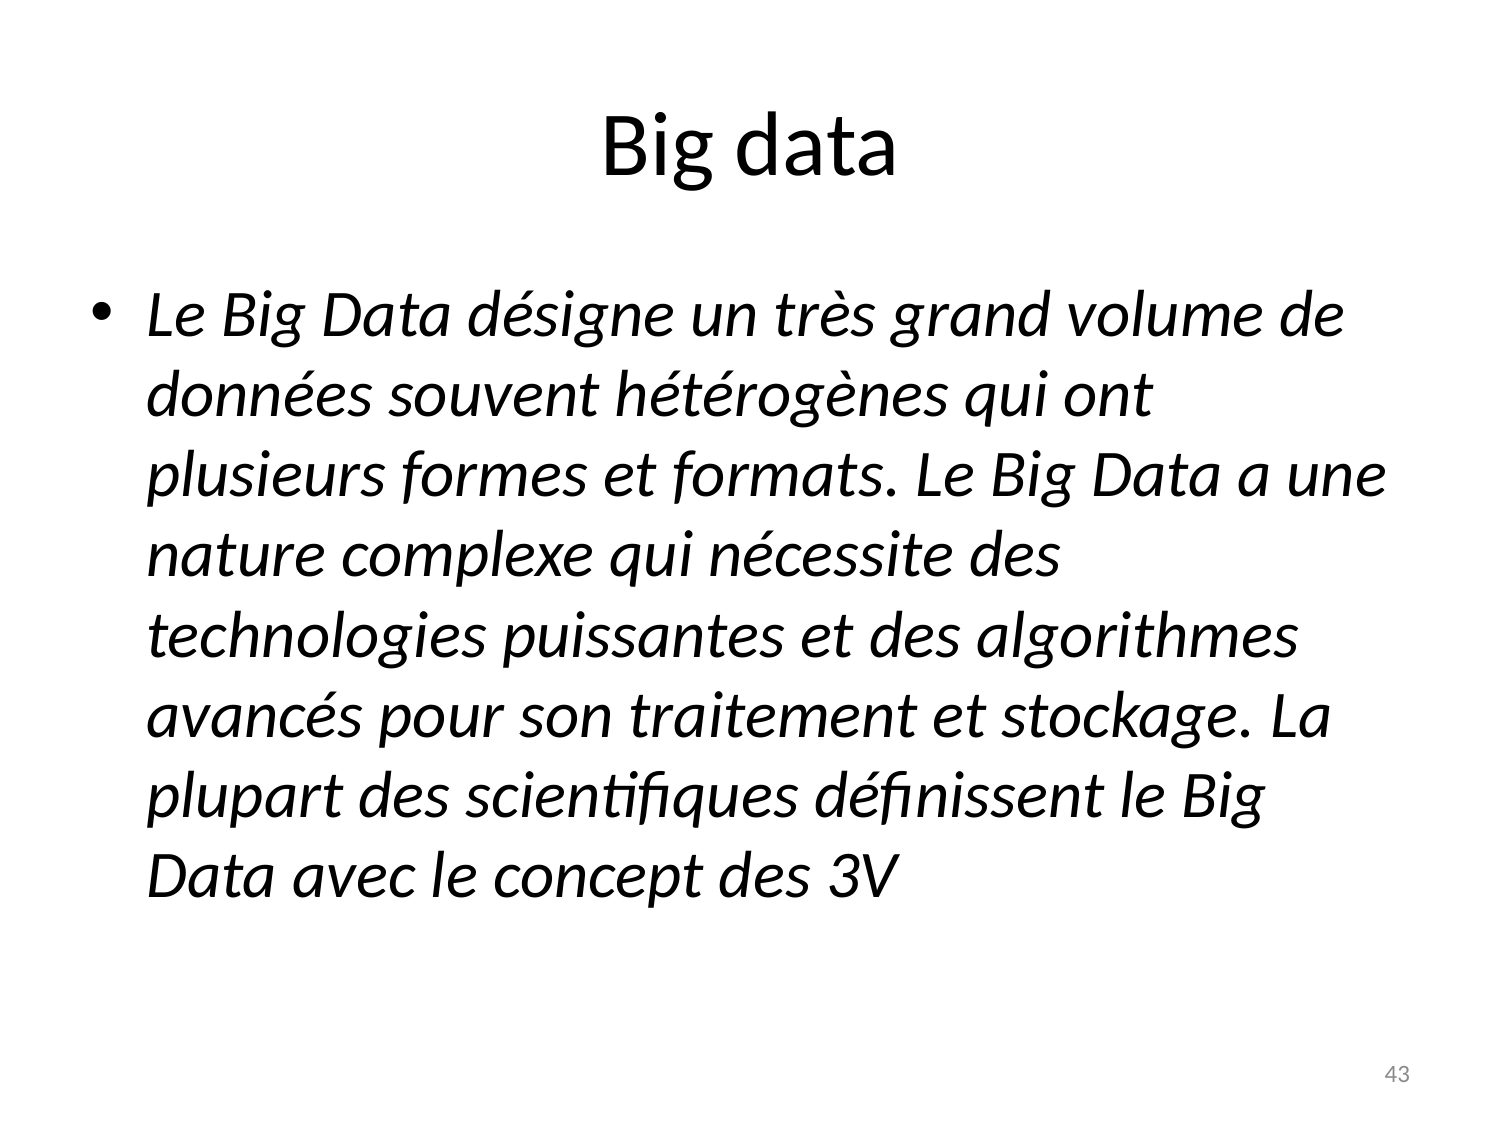

# Big data
Le Big Data désigne un très grand volume de données souvent hétérogènes qui ont plusieurs formes et formats. Le Big Data a une nature complexe qui nécessite des technologies puissantes et des algorithmes avancés pour son traitement et stockage. La plupart des scientifiques définissent le Big Data avec le concept des 3V
43